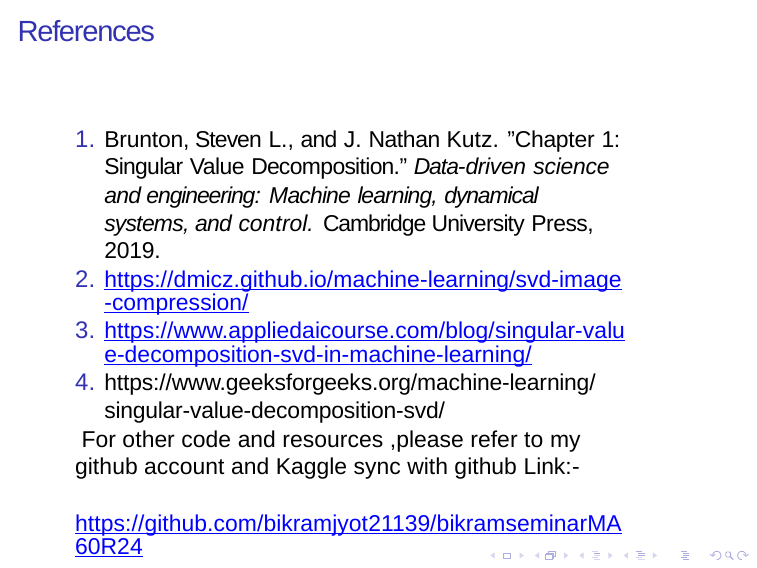

# References
Brunton, Steven L., and J. Nathan Kutz. ”Chapter 1: Singular Value Decomposition.” Data-driven science and engineering: Machine learning, dynamical systems, and control. Cambridge University Press, 2019.
https://dmicz.github.io/machine-learning/svd-image-compression/
https://www.appliedaicourse.com/blog/singular-value-decomposition-svd-in-machine-learning/
https://www.geeksforgeeks.org/machine-learning/singular-value-decomposition-svd/
 For other code and resources ,please refer to my github account and Kaggle sync with github Link:-
	https://github.com/bikramjyot21139/bikramseminarMA60R24